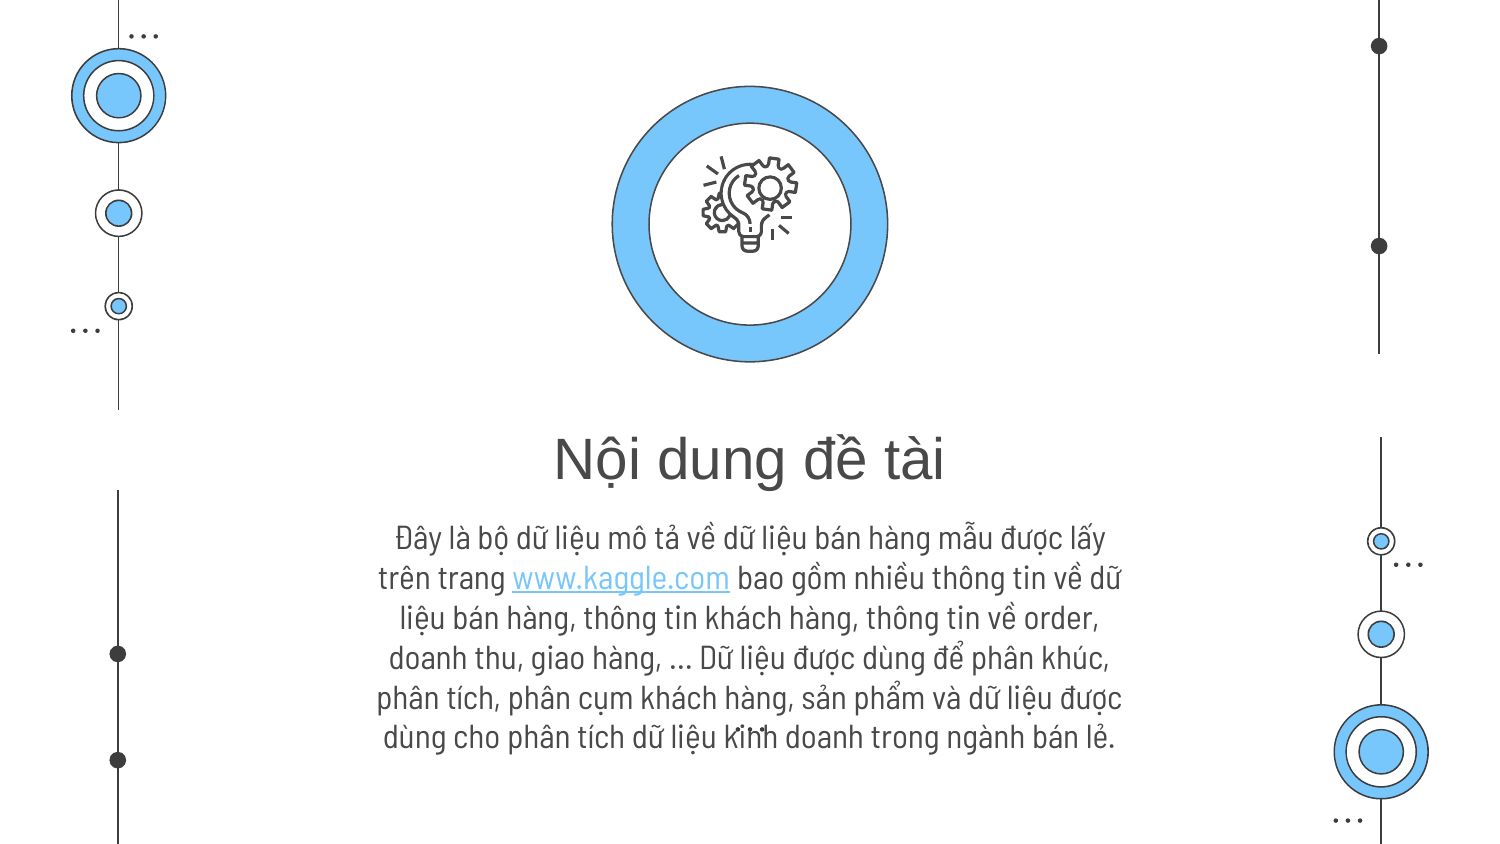

# Nội dung đề tài
Đây là bộ dữ liệu mô tả về dữ liệu bán hàng mẫu được lấy trên trang www.kaggle.com bao gồm nhiều thông tin về dữ liệu bán hàng, thông tin khách hàng, thông tin về order, doanh thu, giao hàng, … Dữ liệu được dùng để phân khúc, phân tích, phân cụm khách hàng, sản phẩm và dữ liệu được dùng cho phân tích dữ liệu kinh doanh trong ngành bán lẻ.